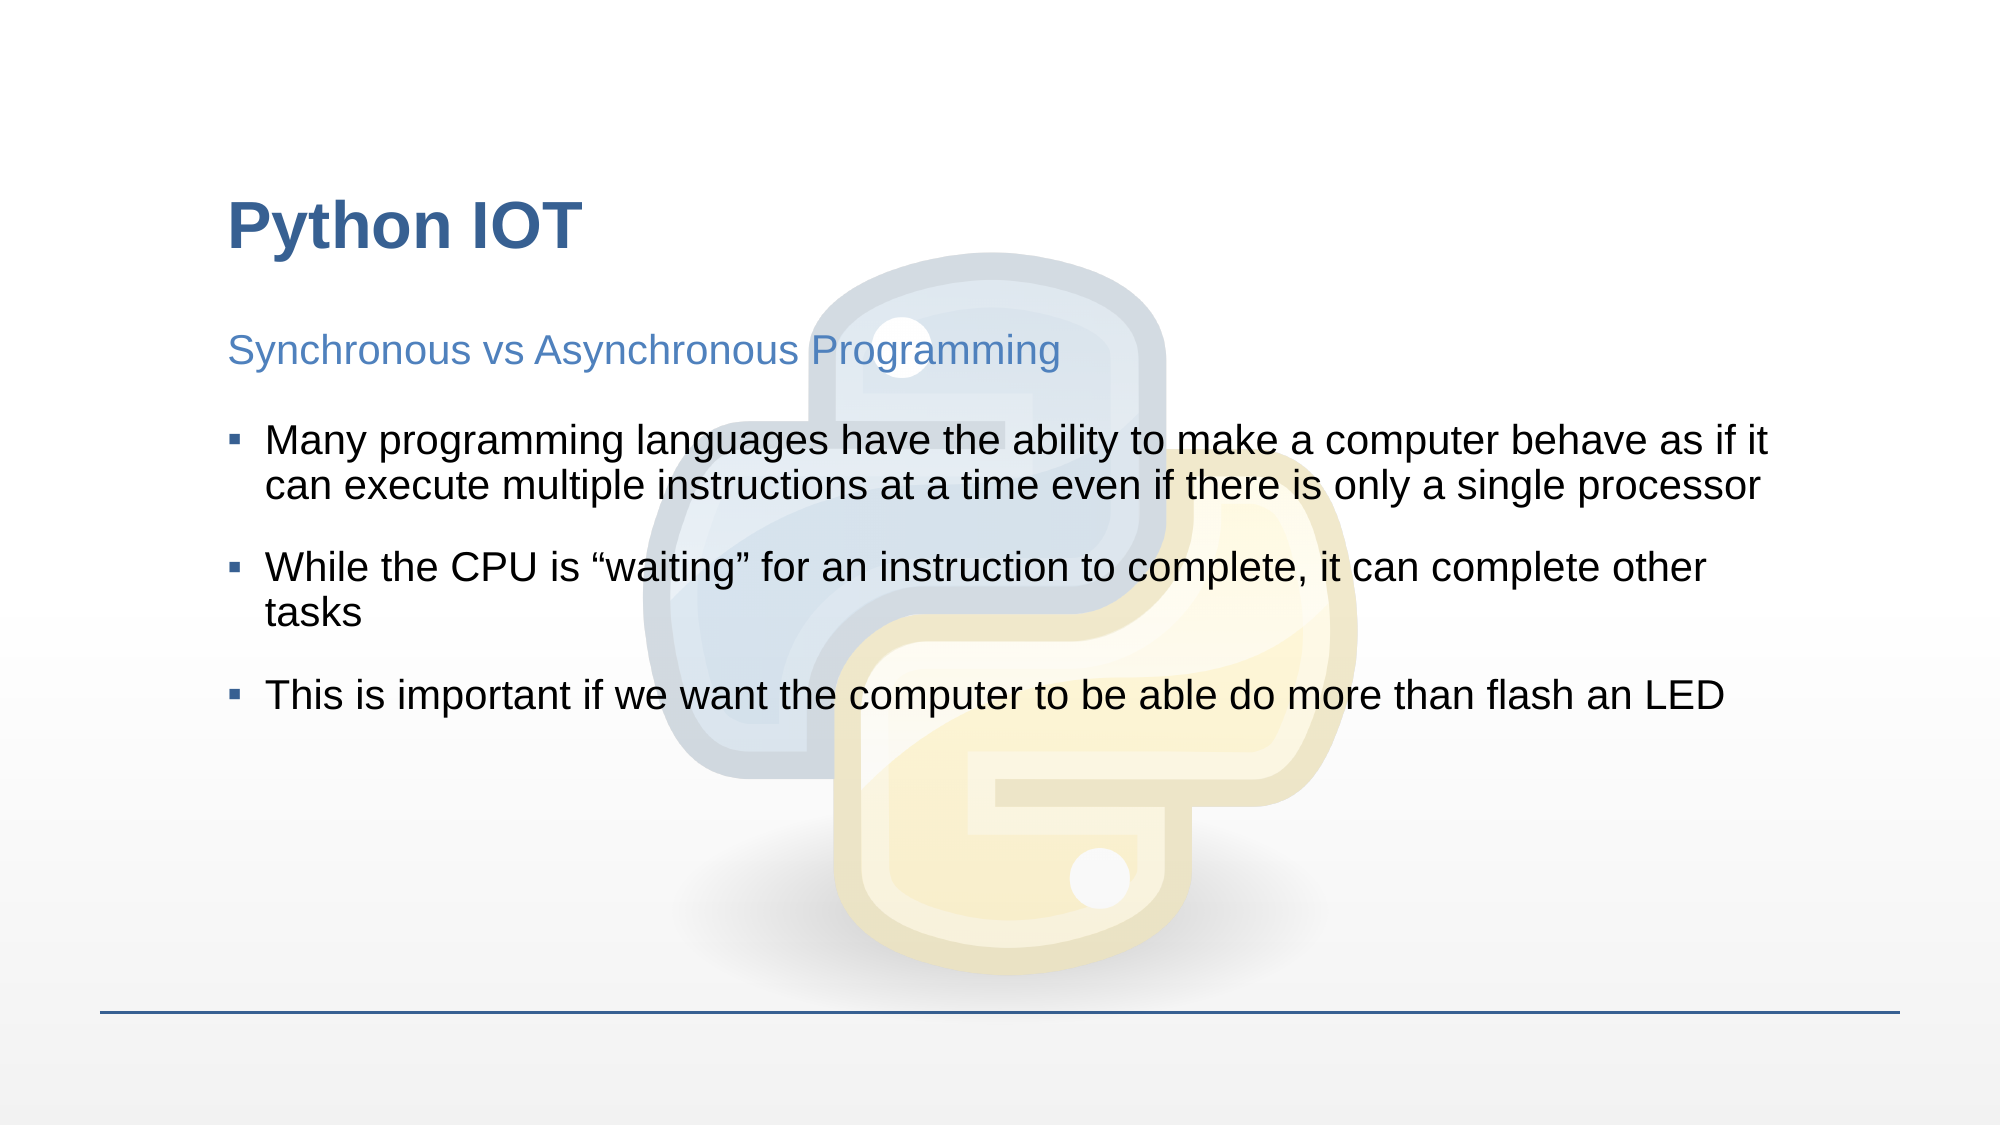

# Python IOT
Synchronous vs Asynchronous Programming
Many programming languages have the ability to make a computer behave as if it can execute multiple instructions at a time even if there is only a single processor
While the CPU is “waiting” for an instruction to complete, it can complete other tasks
This is important if we want the computer to be able do more than flash an LED